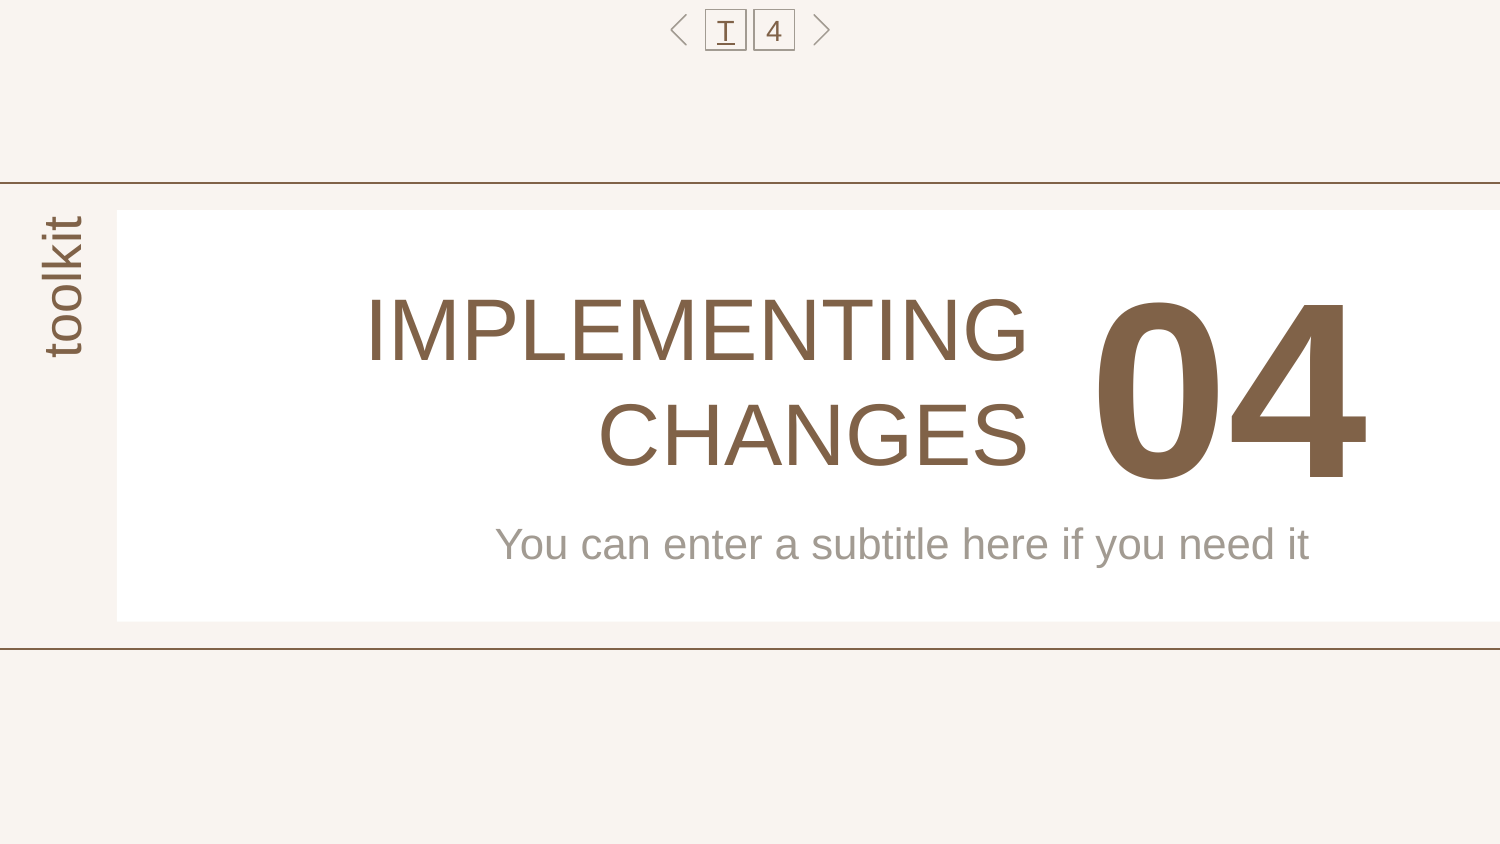

T
4

# IMPLEMENTING CHANGES
04
toolkit
You can enter a subtitle here if you need it